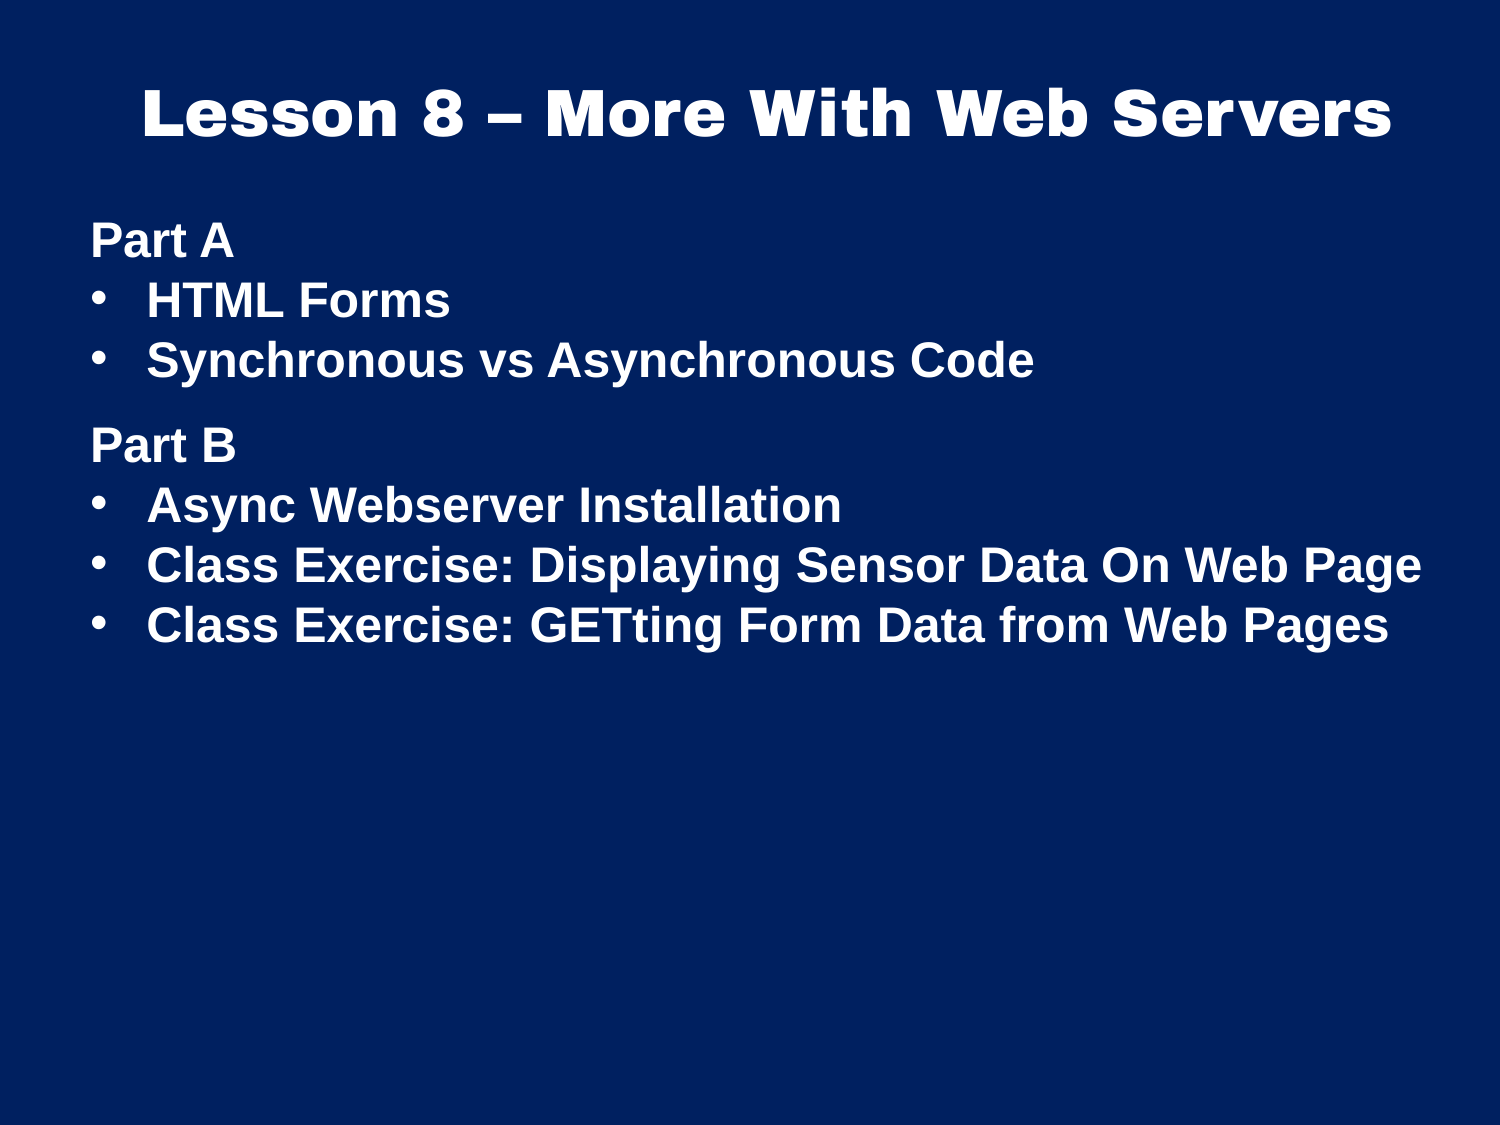

# Lesson 8 – More With Web Servers
Part A
HTML Forms
Synchronous vs Asynchronous Code
Part B
Async Webserver Installation
Class Exercise: Displaying Sensor Data On Web Page
Class Exercise: GETting Form Data from Web Pages